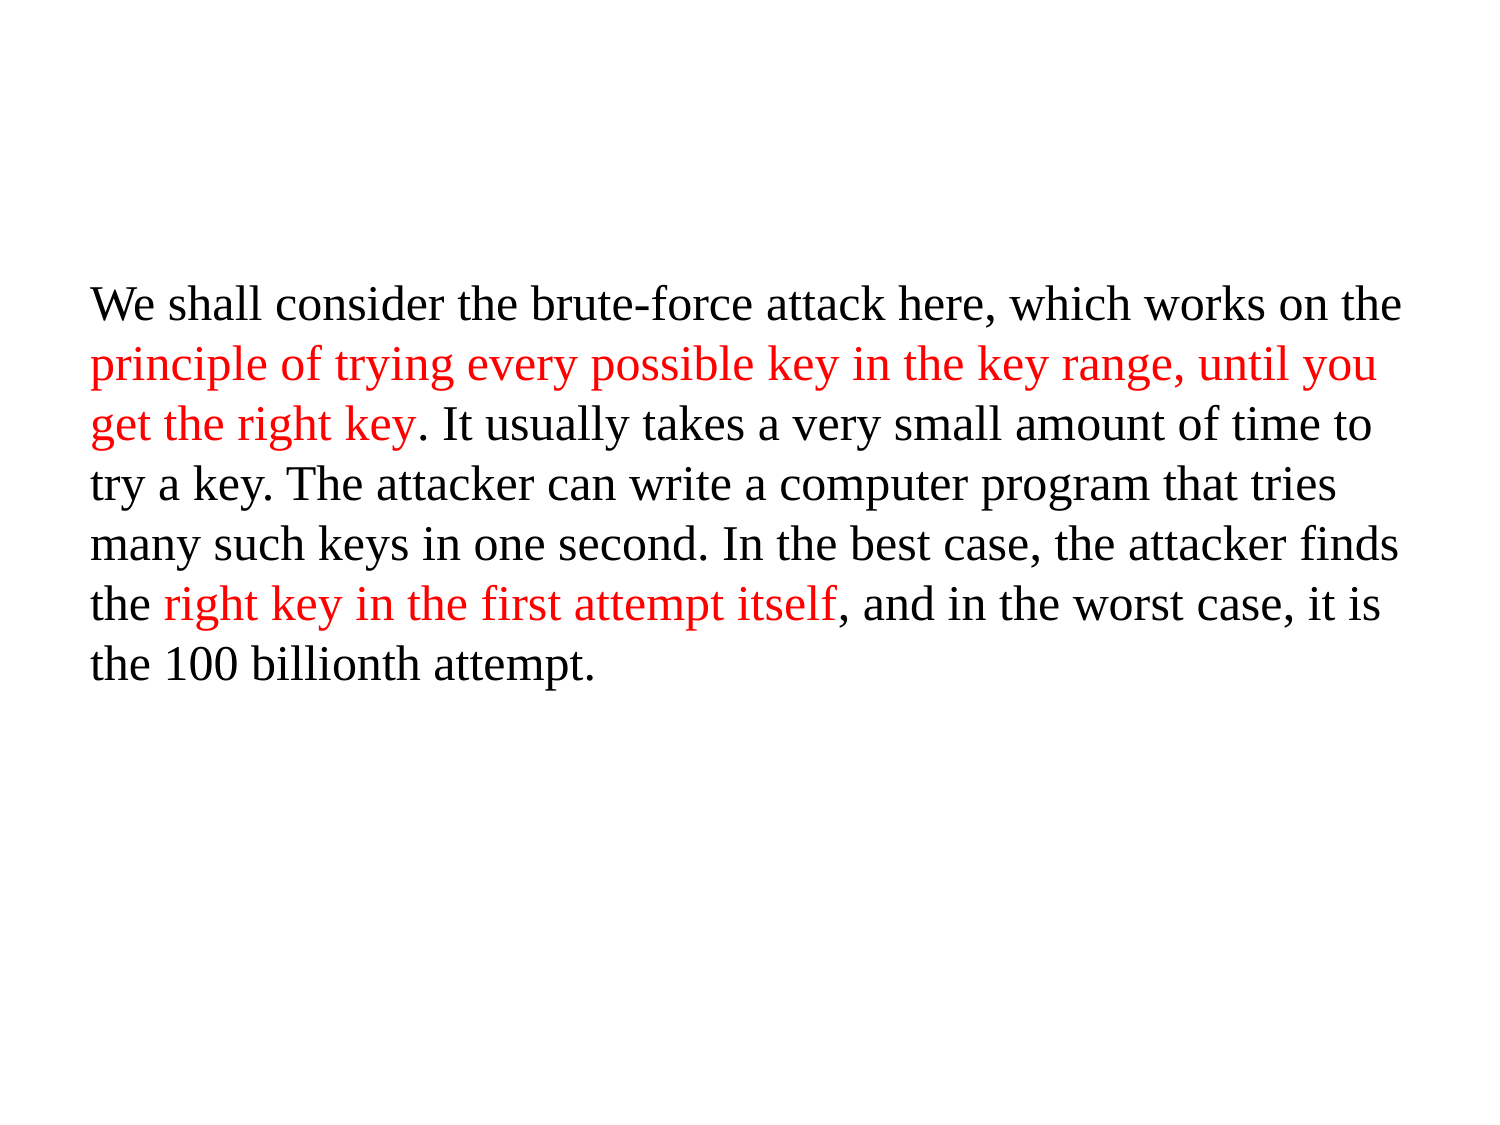

We shall consider the brute-force attack here, which works on the principle of trying every possible key in the key range, until you get the right key. It usually takes a very small amount of time to try a key. The attacker can write a computer program that tries many such keys in one second. In the best case, the attacker finds the right key in the first attempt itself, and in the worst case, it is the 100 billionth attempt.